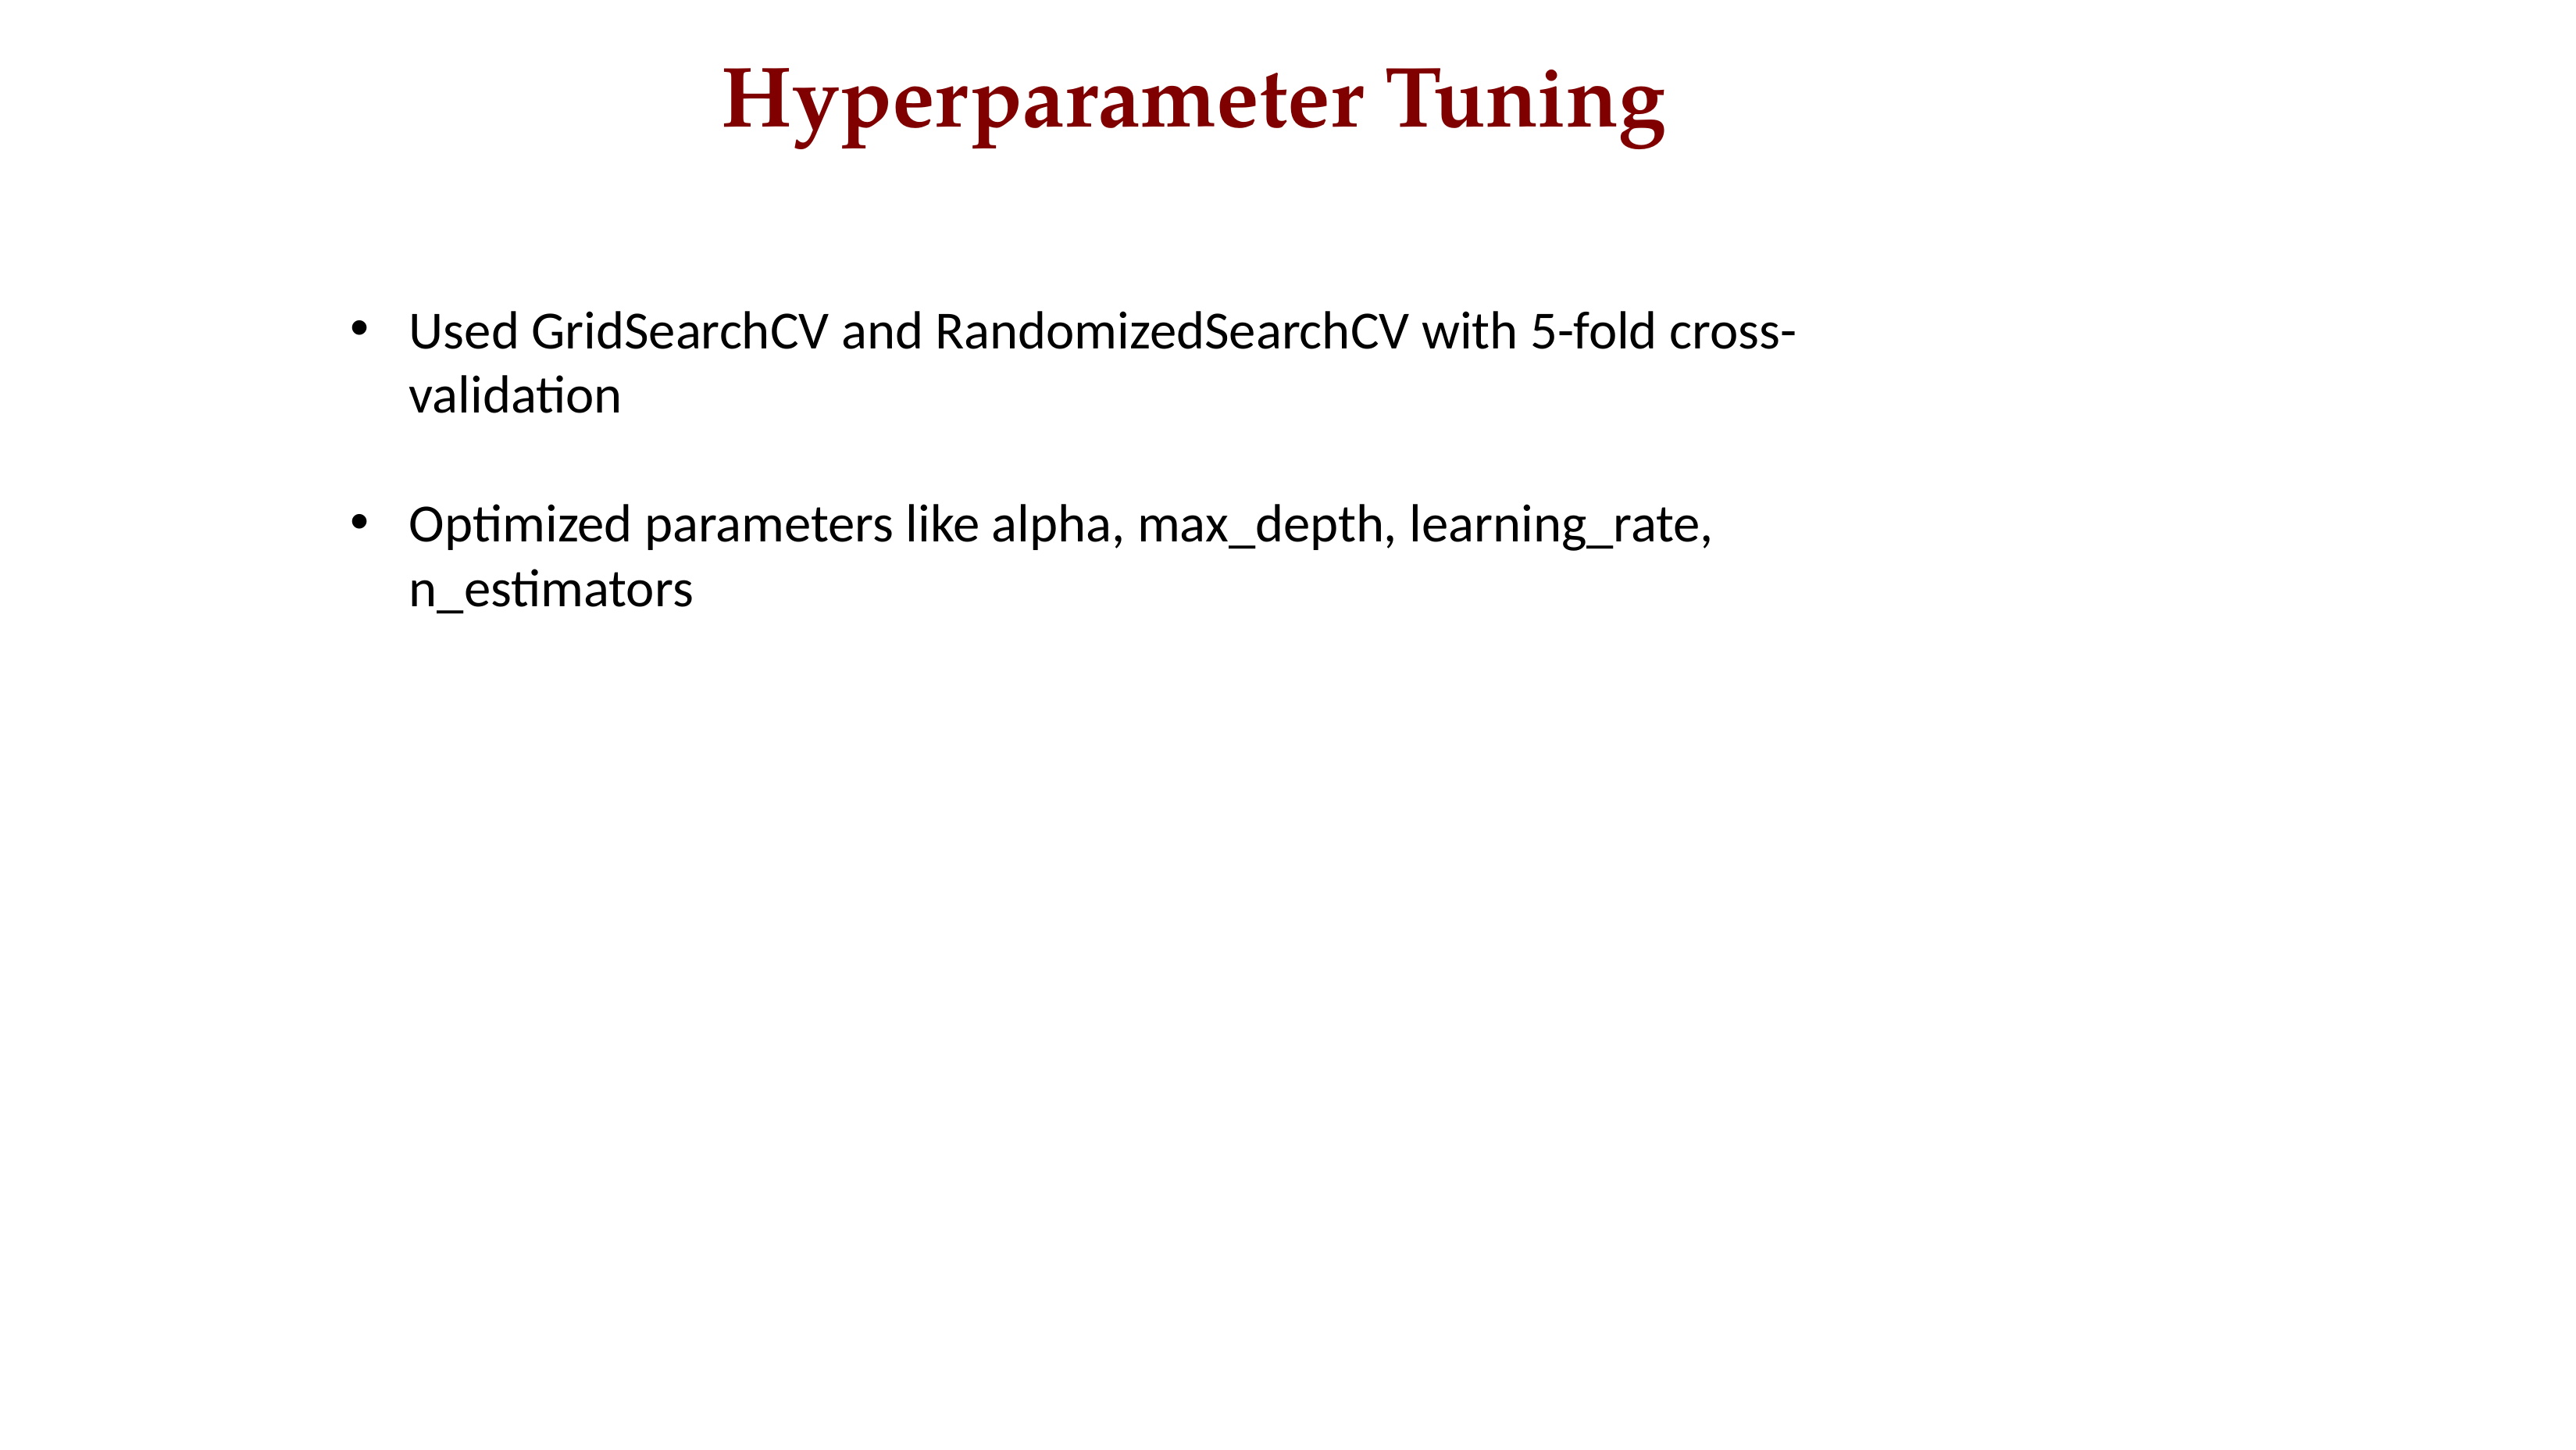

# Hyperparameter Tuning
Used GridSearchCV and RandomizedSearchCV with 5-fold cross-validation

Optimized parameters like alpha, max_depth, learning_rate, n_estimators